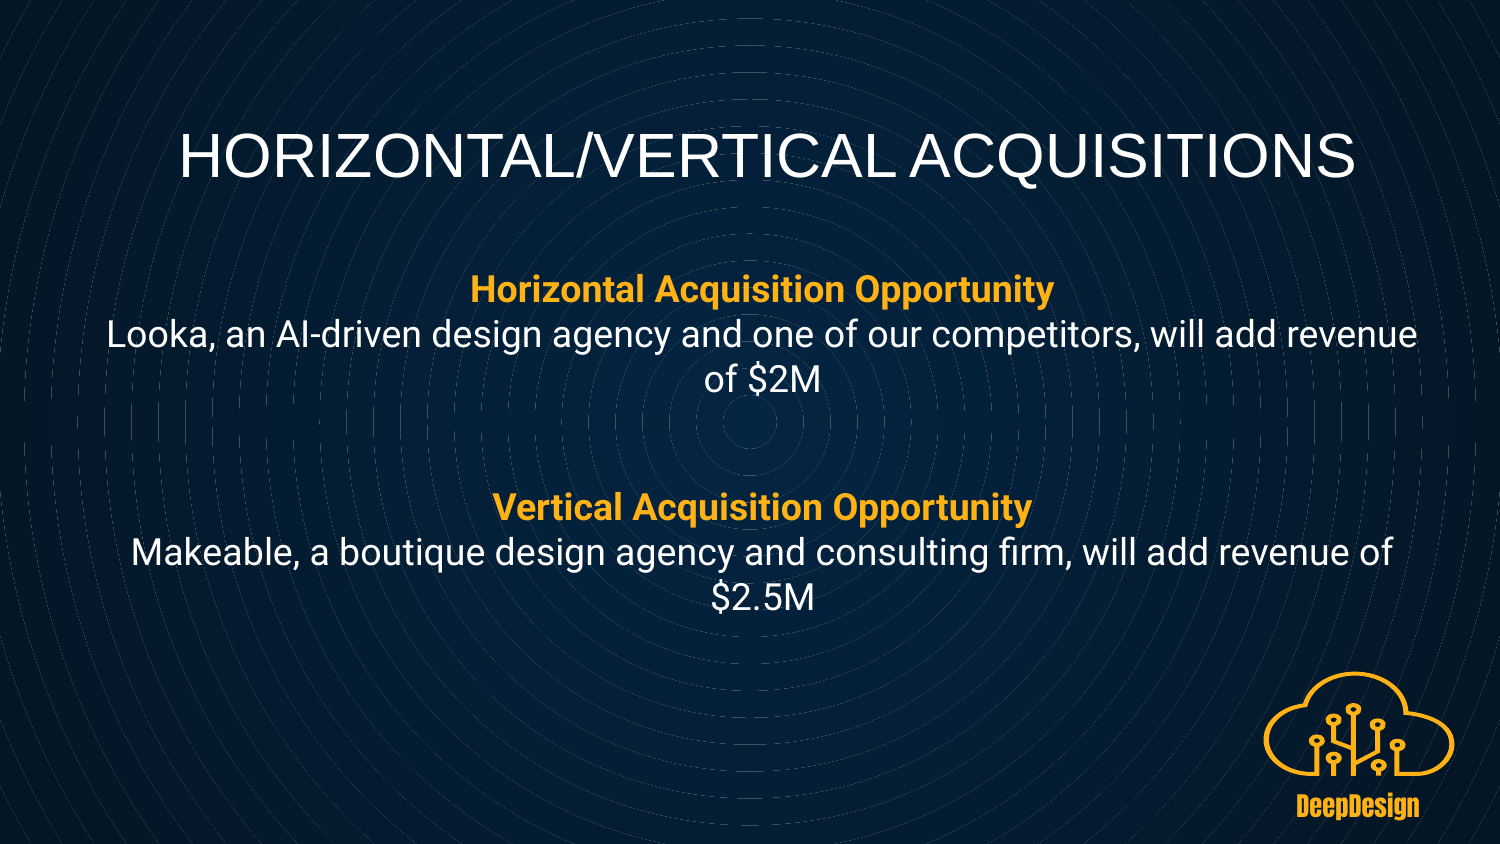

HORIZONTAL/VERTICAL ACQUISITIONS
# Horizontal Acquisition Opportunity
Looka, an AI-driven design agency and one of our competitors, will add revenue of $2M

Vertical Acquisition Opportunity
Makeable, a boutique design agency and consulting firm, will add revenue of $2.5M

DeepDesign